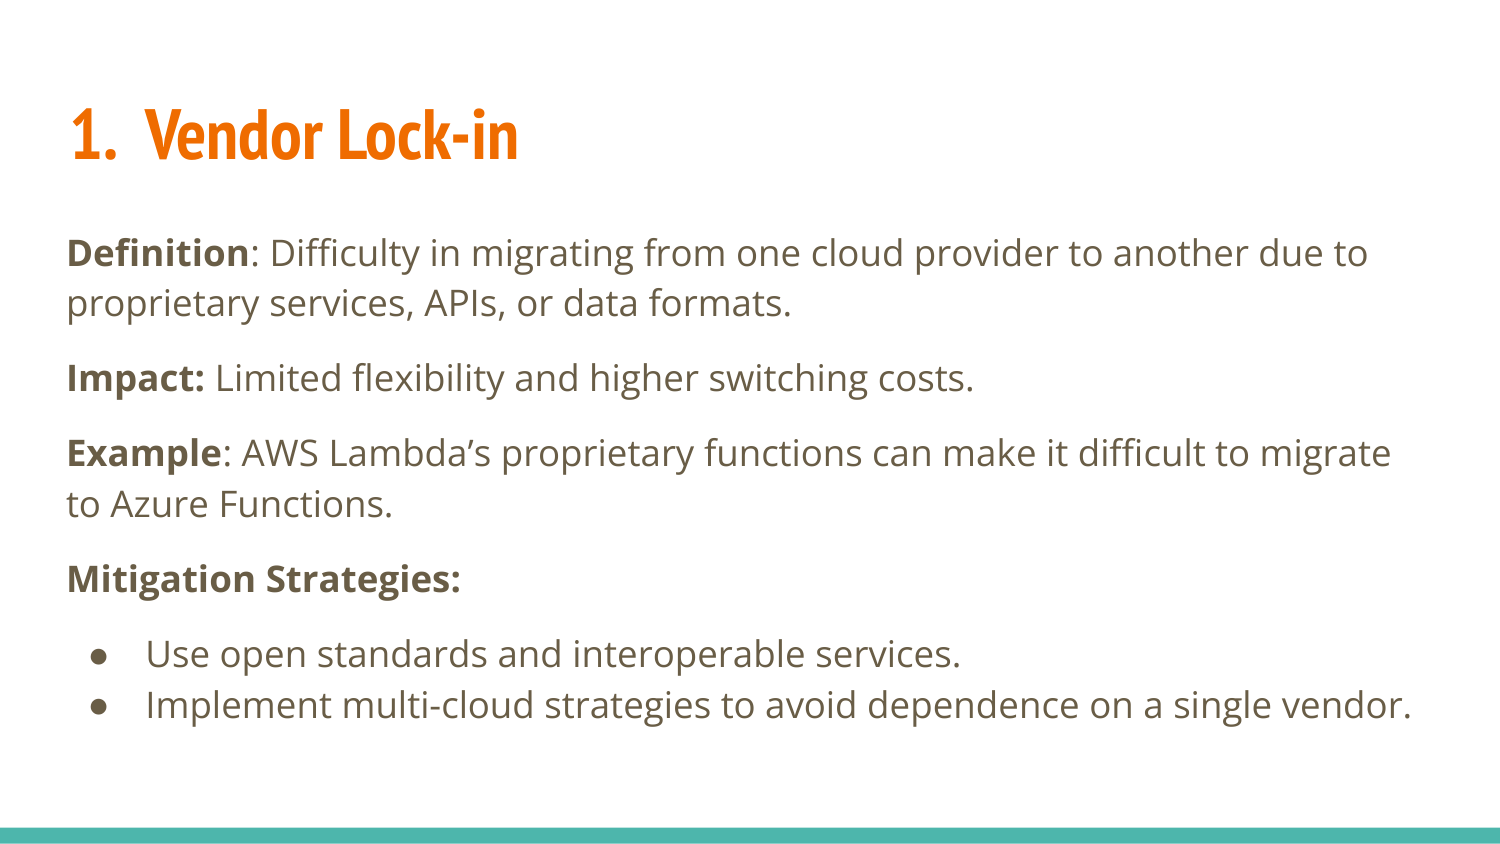

# Vendor Lock-in
Definition: Difficulty in migrating from one cloud provider to another due to proprietary services, APIs, or data formats.
Impact: Limited flexibility and higher switching costs.
Example: AWS Lambda’s proprietary functions can make it difficult to migrate to Azure Functions.
Mitigation Strategies:
Use open standards and interoperable services.
Implement multi-cloud strategies to avoid dependence on a single vendor.